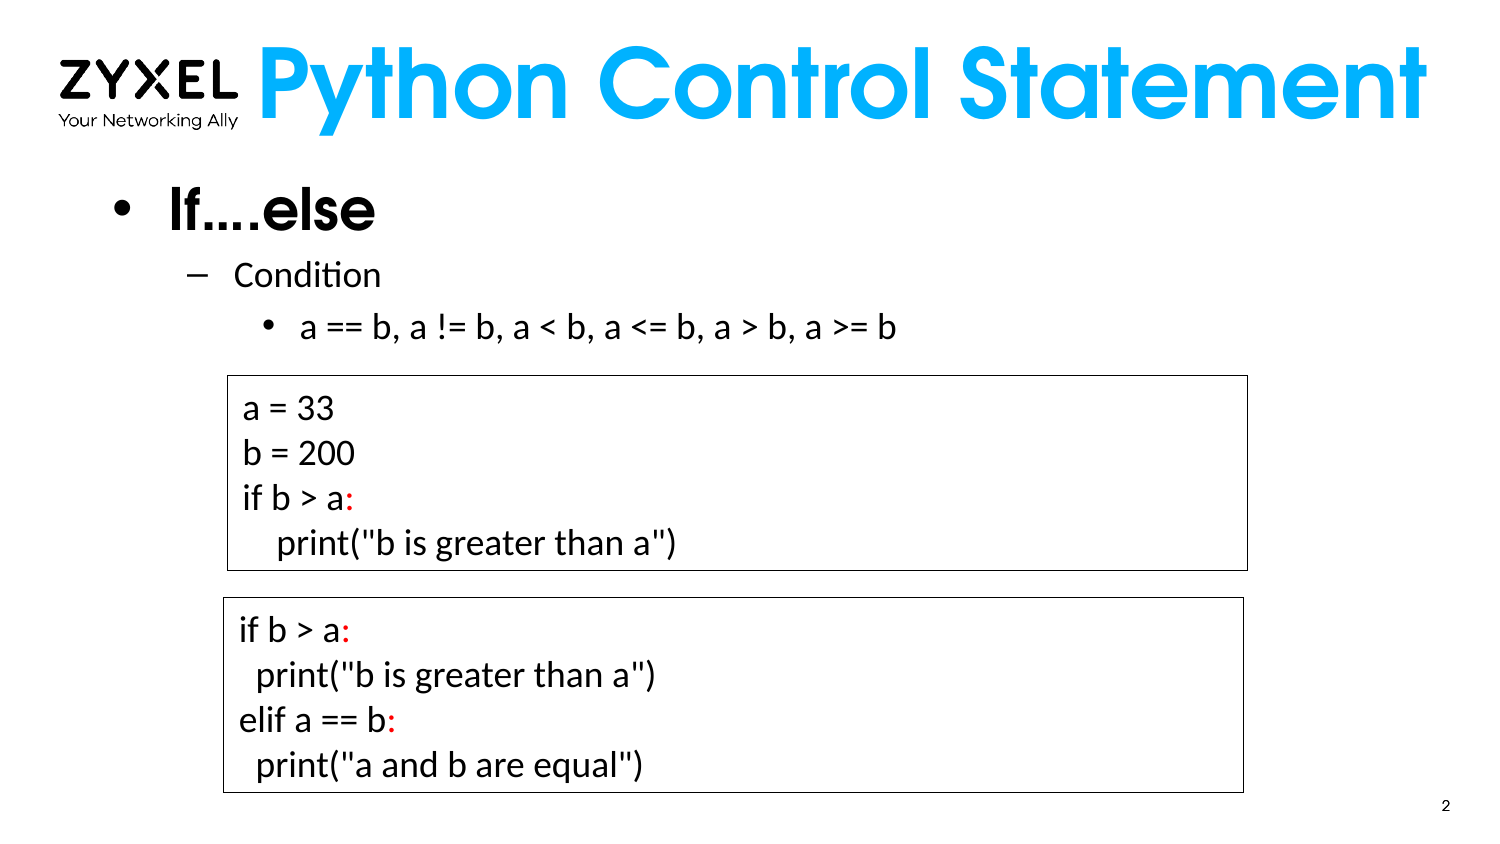

# Python Control Statement
If….else
Condition
a == b, a != b, a < b, a <= b, a > b, a >= b
a = 33
b = 200
if b > a:
    print("b is greater than a")
if b > a:
  print("b is greater than a")
elif a == b:
  print("a and b are equal")